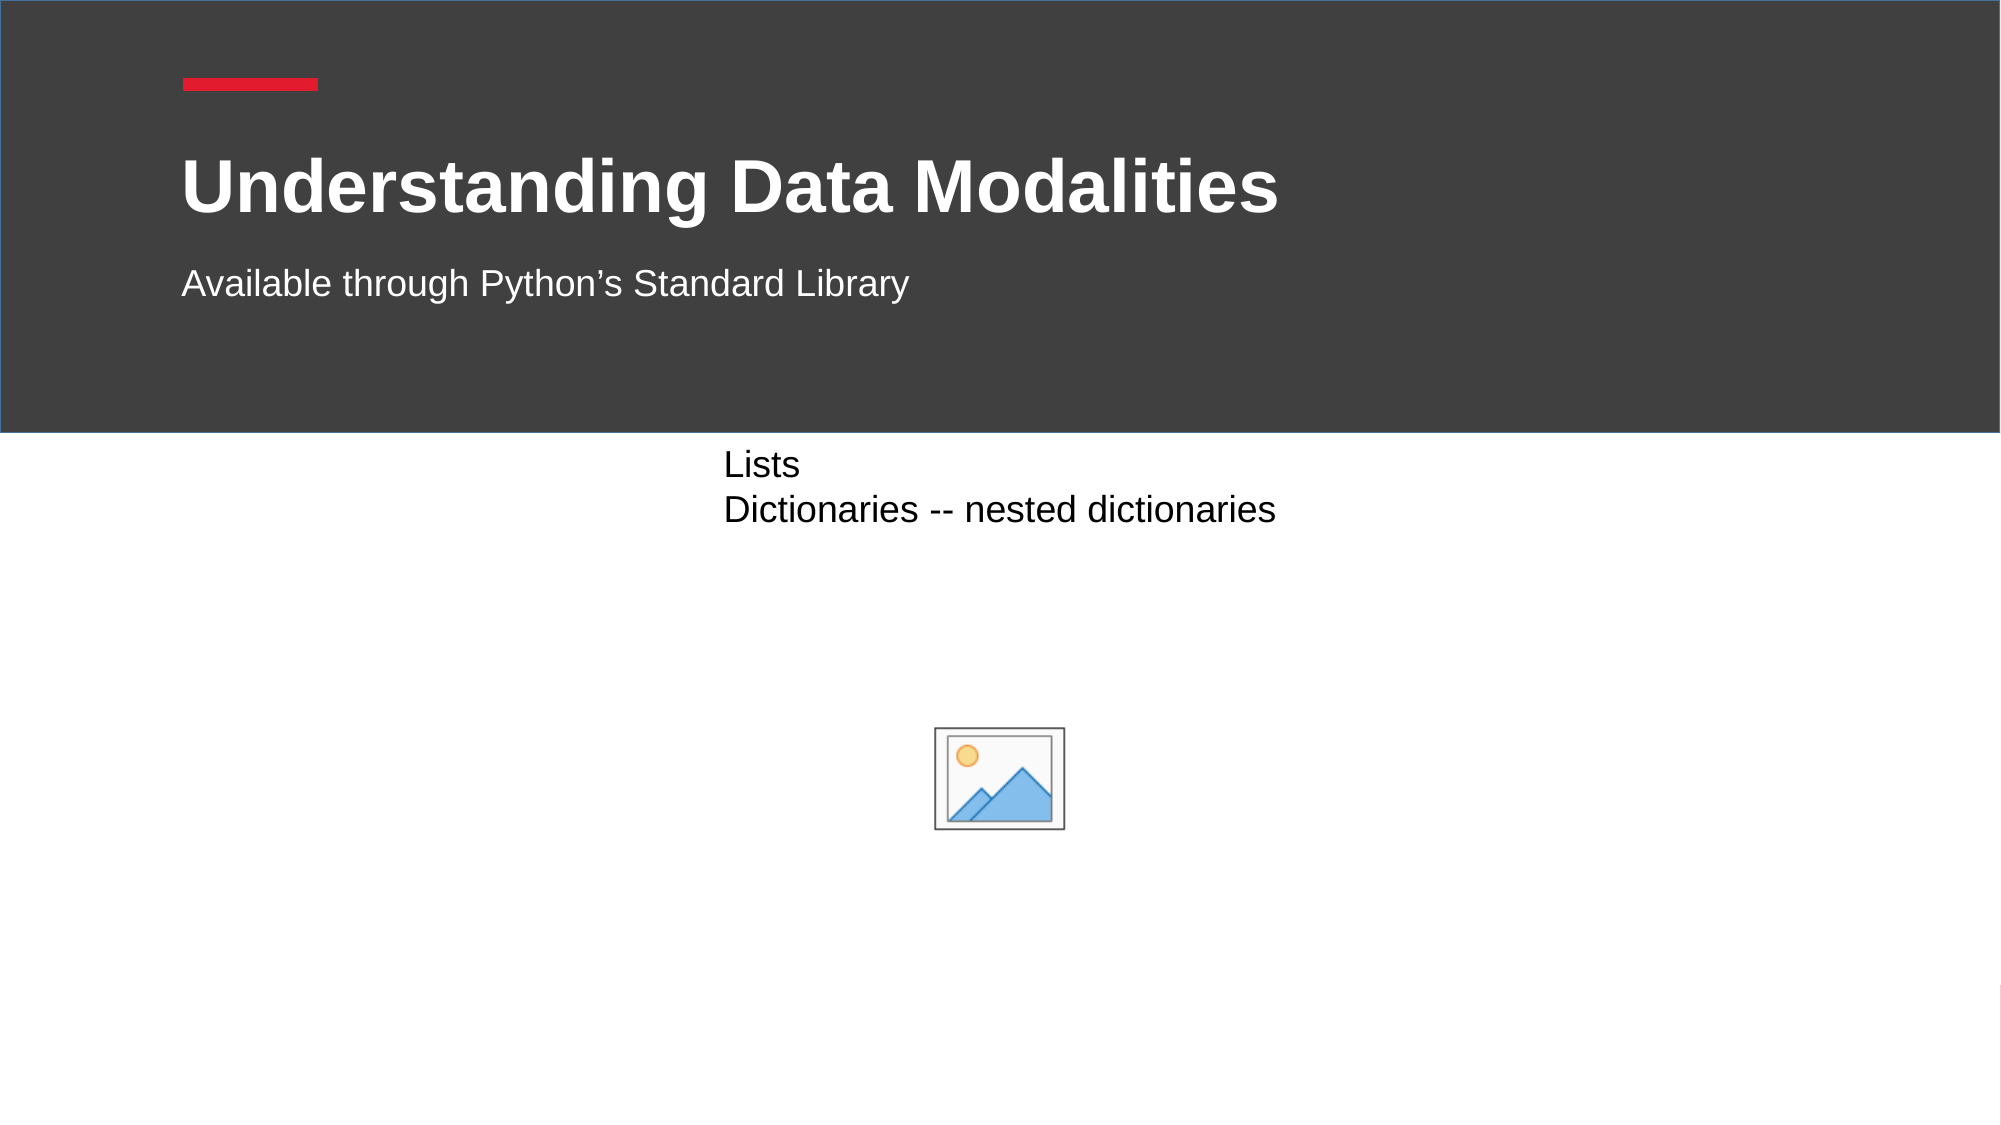

# Understanding Data Modalities
Available through Python’s Standard Library
Lists
Dictionaries -- nested dictionaries